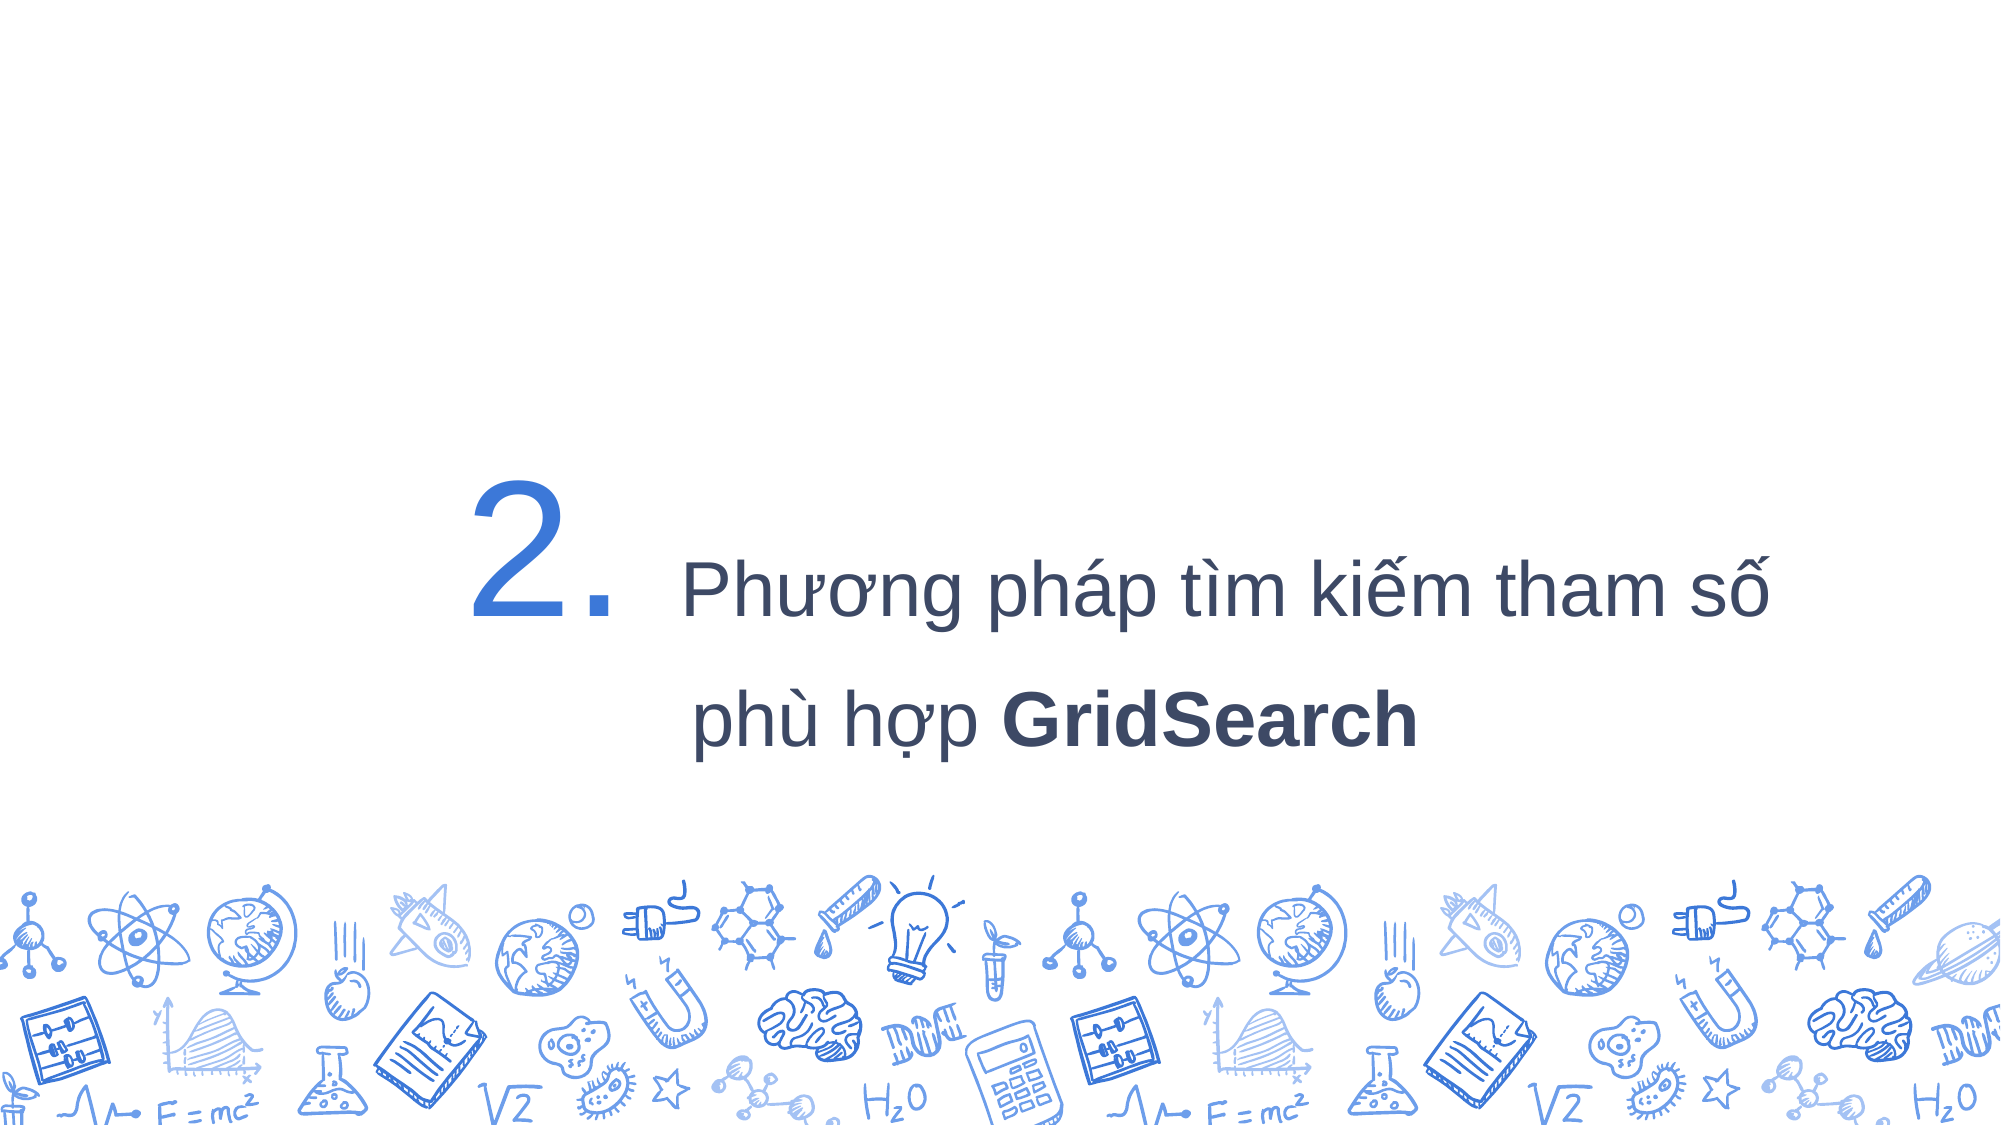

2. Phương pháp tìm kiếm tham số
phù hợp GridSearch